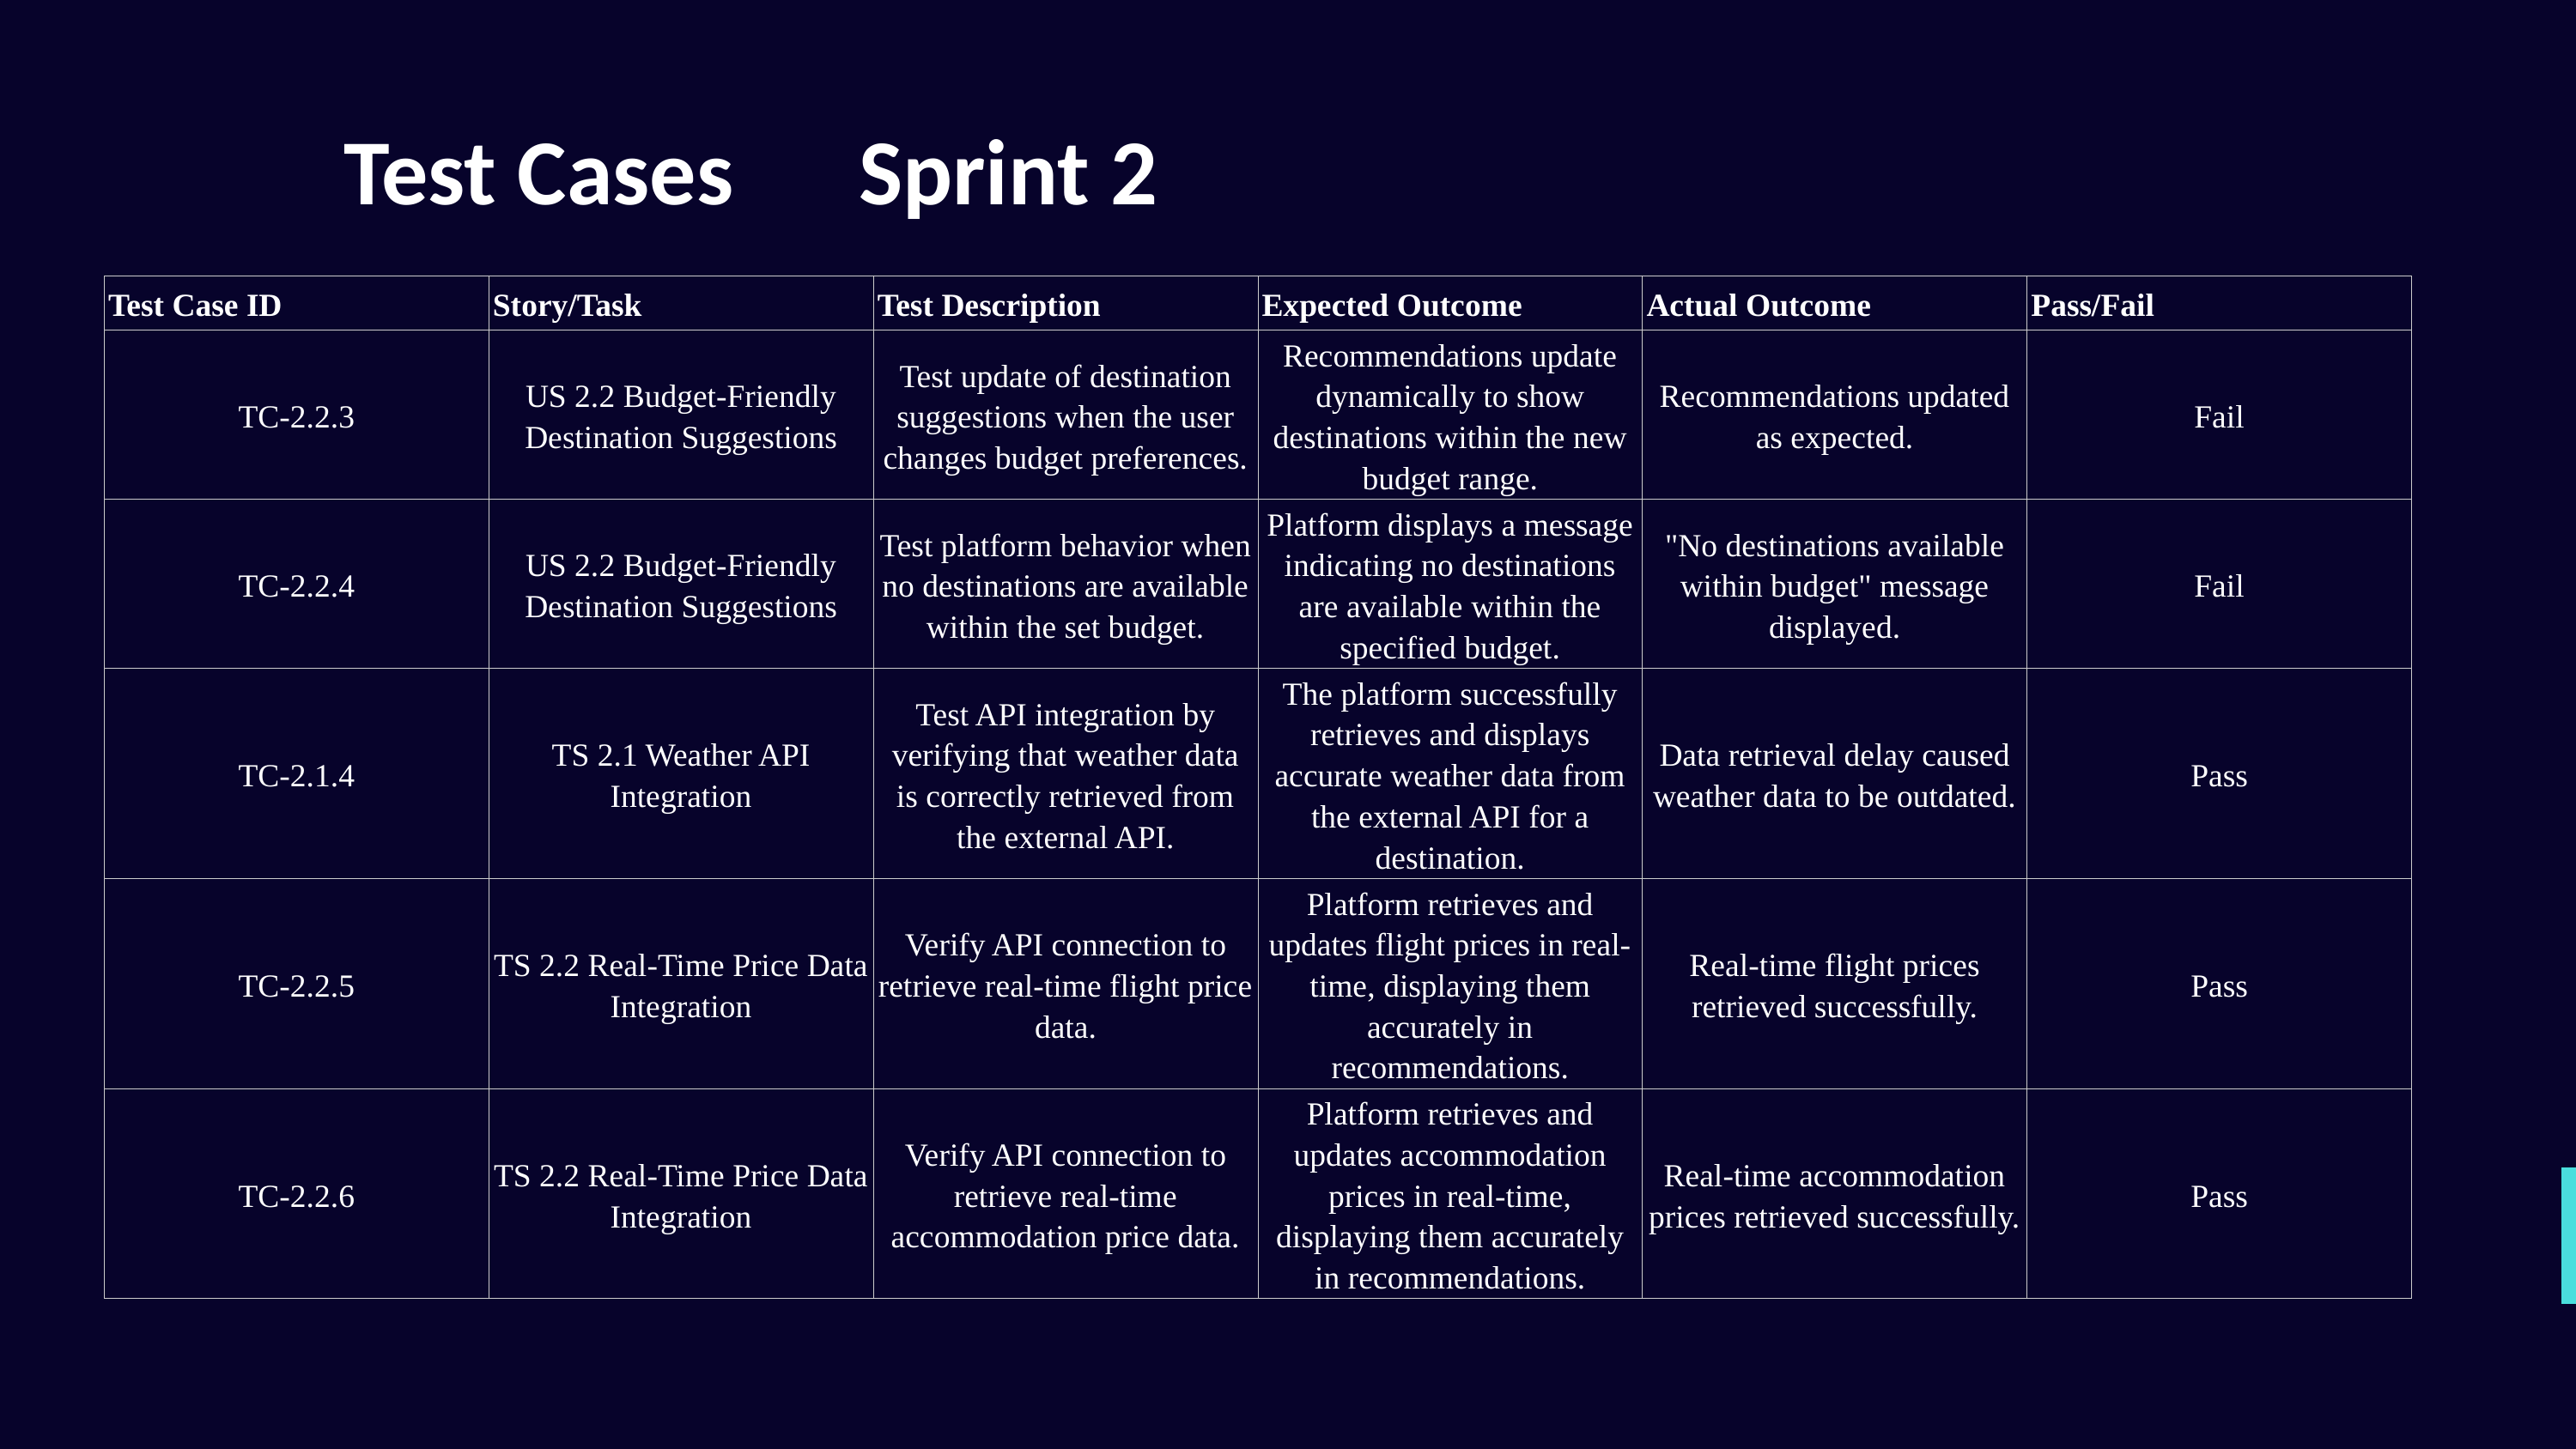

Test Cases 	Sprint 2
| Test Case ID | Story/Task | Test Description | Expected Outcome | Actual Outcome | Pass/Fail |
| --- | --- | --- | --- | --- | --- |
| TC-2.2.3 | US 2.2 Budget-Friendly Destination Suggestions | Test update of destination suggestions when the user changes budget preferences. | Recommendations update dynamically to show destinations within the new budget range. | Recommendations updated as expected. | Fail |
| TC-2.2.4 | US 2.2 Budget-Friendly Destination Suggestions | Test platform behavior when no destinations are available within the set budget. | Platform displays a message indicating no destinations are available within the specified budget. | "No destinations available within budget" message displayed. | Fail |
| TC-2.1.4 | TS 2.1 Weather API Integration | Test API integration by verifying that weather data is correctly retrieved from the external API. | The platform successfully retrieves and displays accurate weather data from the external API for a destination. | Data retrieval delay caused weather data to be outdated. | Pass |
| TC-2.2.5 | TS 2.2 Real-Time Price Data Integration | Verify API connection to retrieve real-time flight price data. | Platform retrieves and updates flight prices in real-time, displaying them accurately in recommendations. | Real-time flight prices retrieved successfully. | Pass |
| TC-2.2.6 | TS 2.2 Real-Time Price Data Integration | Verify API connection to retrieve real-time accommodation price data. | Platform retrieves and updates accommodation prices in real-time, displaying them accurately in recommendations. | Real-time accommodation prices retrieved successfully. | Pass |